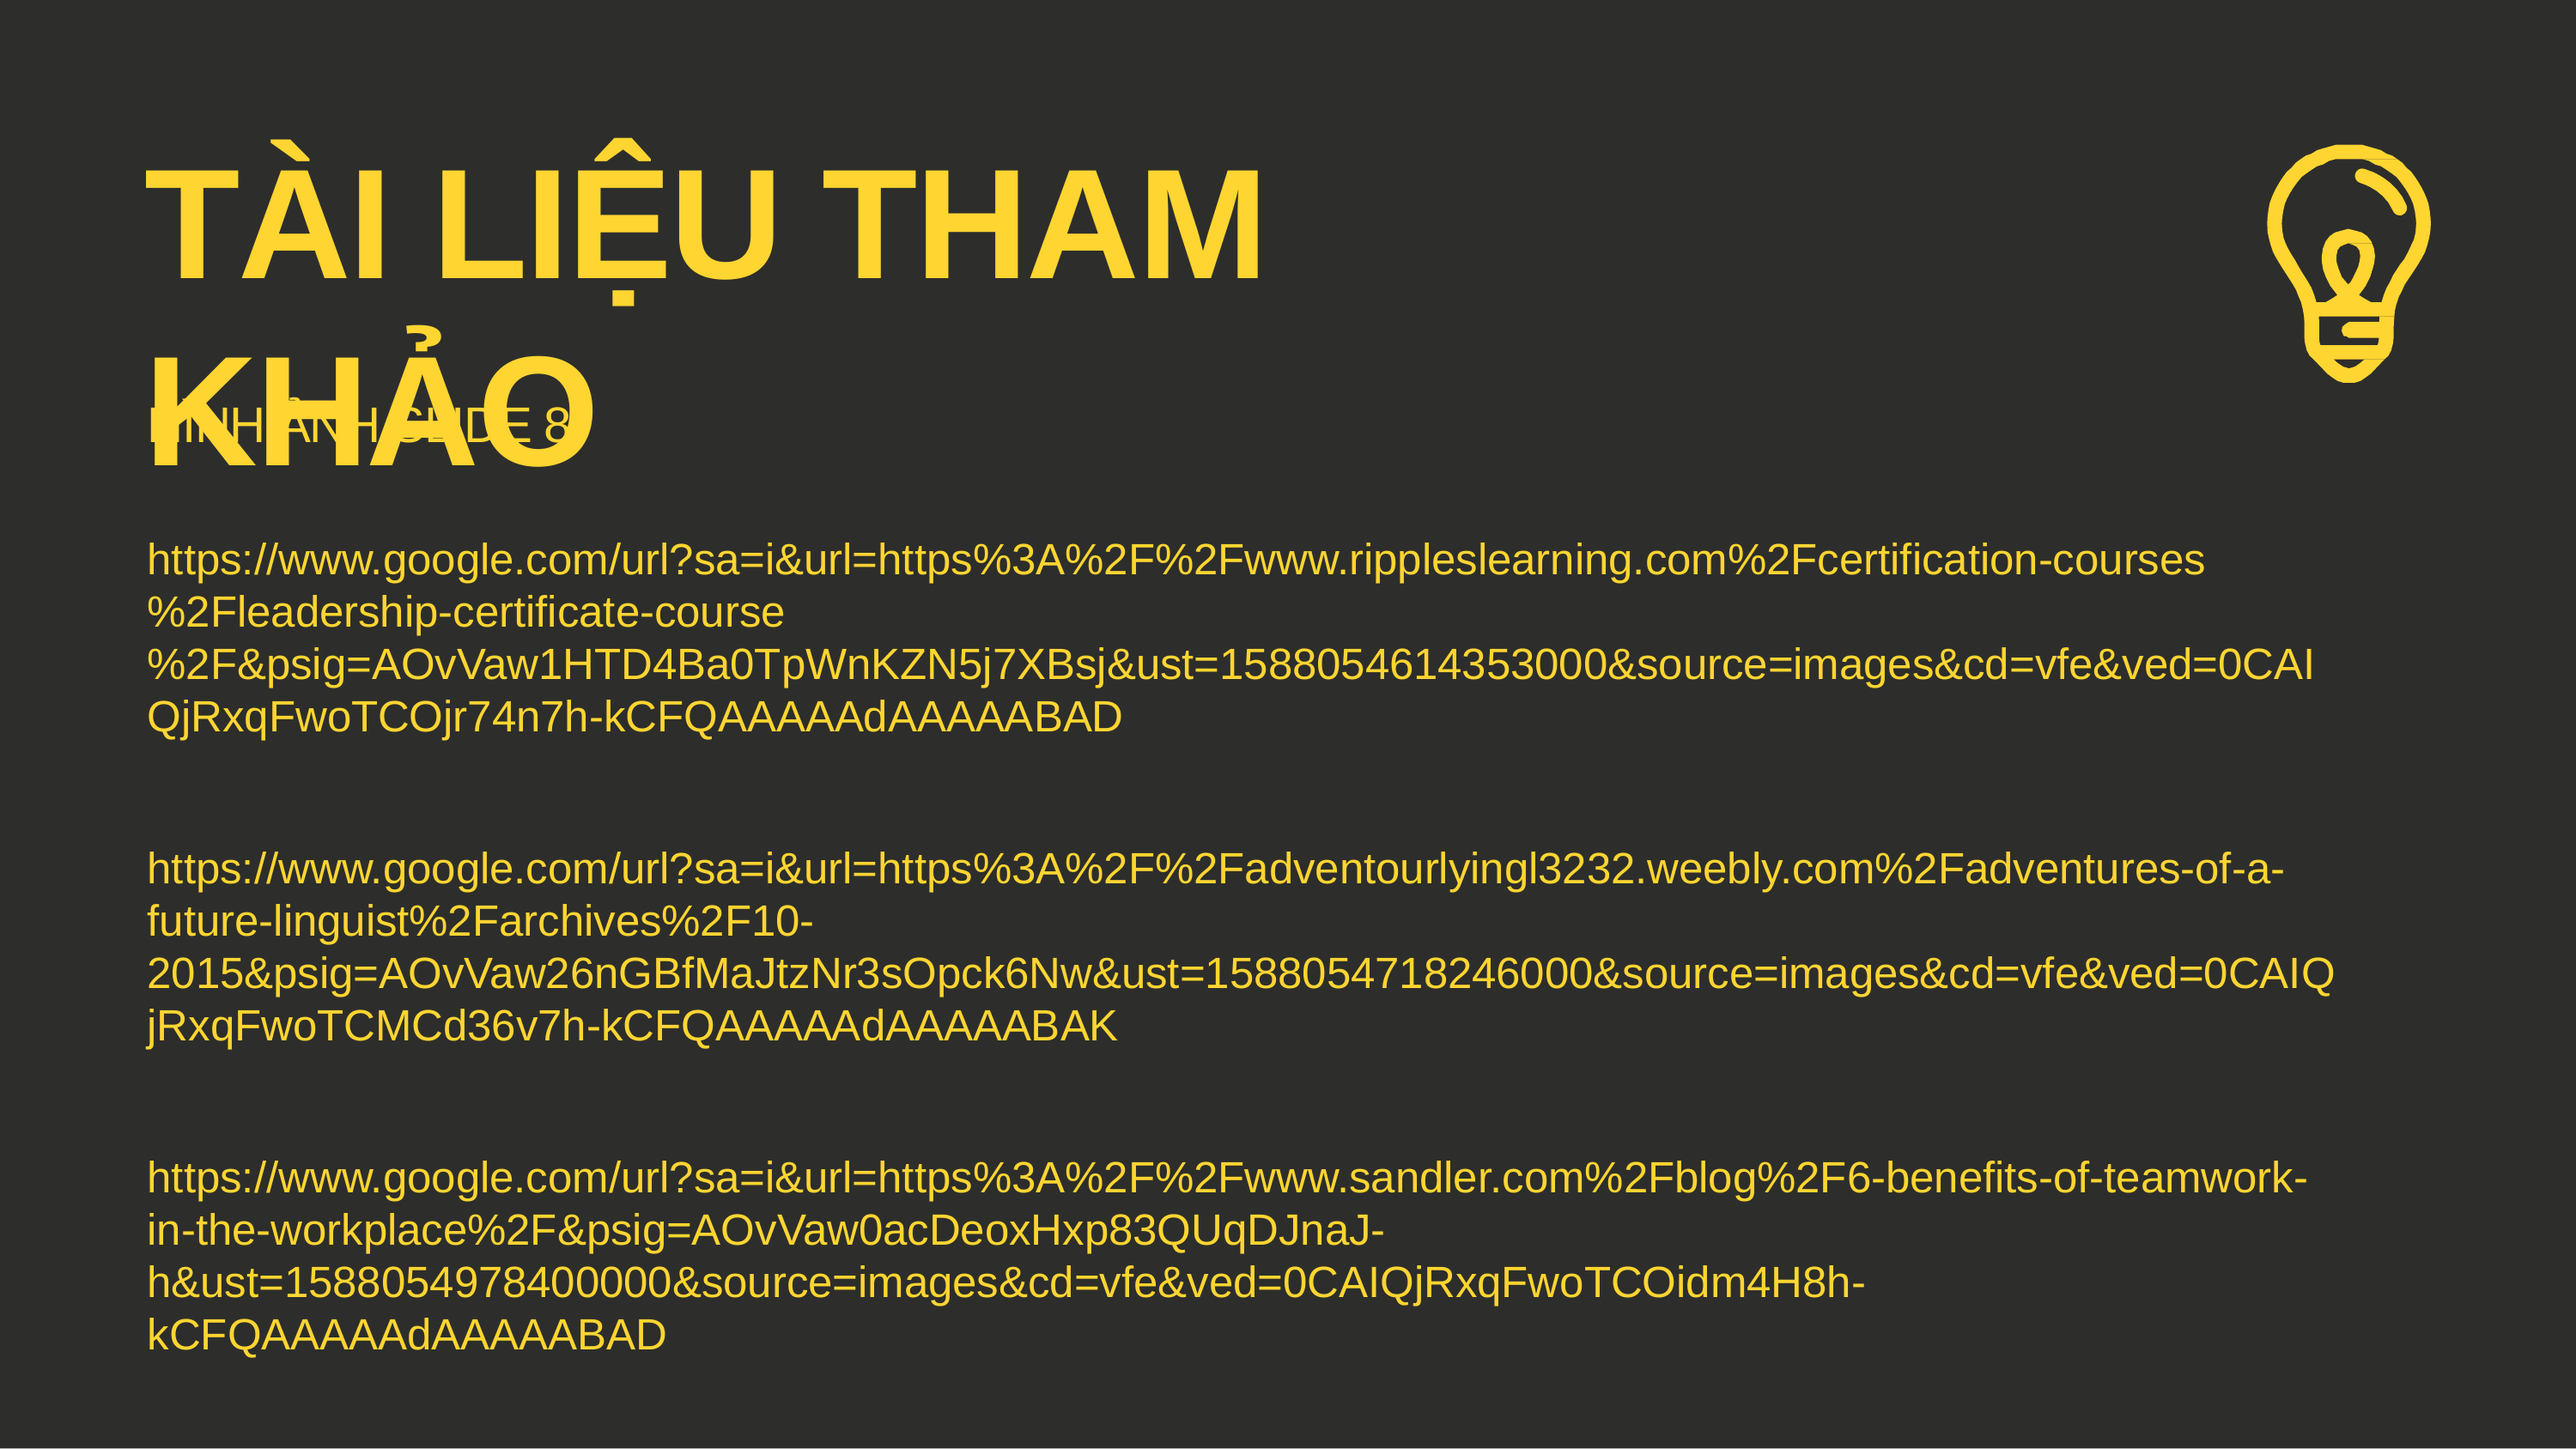

# TÀI LIỆU THAM KHẢO

HÌNH ẢNH SLIDE 8:

https://www.google.com/url?sa=i&url=https%3A%2F%2Fwww.rippleslearning.com%2Fcertification-courses%2Fleadership-certificate-course%2F&psig=AOvVaw1HTD4Ba0TpWnKZN5j7XBsj&ust=1588054614353000&source=images&cd=vfe&ved=0CAIQjRxqFwoTCOjr74n7h-kCFQAAAAAdAAAAABAD

https://www.google.com/url?sa=i&url=https%3A%2F%2Fadventourlyingl3232.weebly.com%2Fadventures-of-a-future-linguist%2Farchives%2F10-2015&psig=AOvVaw26nGBfMaJtzNr3sOpck6Nw&ust=1588054718246000&source=images&cd=vfe&ved=0CAIQjRxqFwoTCMCd36v7h-kCFQAAAAAdAAAAABAK

https://www.google.com/url?sa=i&url=https%3A%2F%2Fwww.sandler.com%2Fblog%2F6-benefits-of-teamwork-in-the-workplace%2F&psig=AOvVaw0acDeoxHxp83QUqDJnaJ-h&ust=1588054978400000&source=images&cd=vfe&ved=0CAIQjRxqFwoTCOidm4H8h-kCFQAAAAAdAAAAABAD